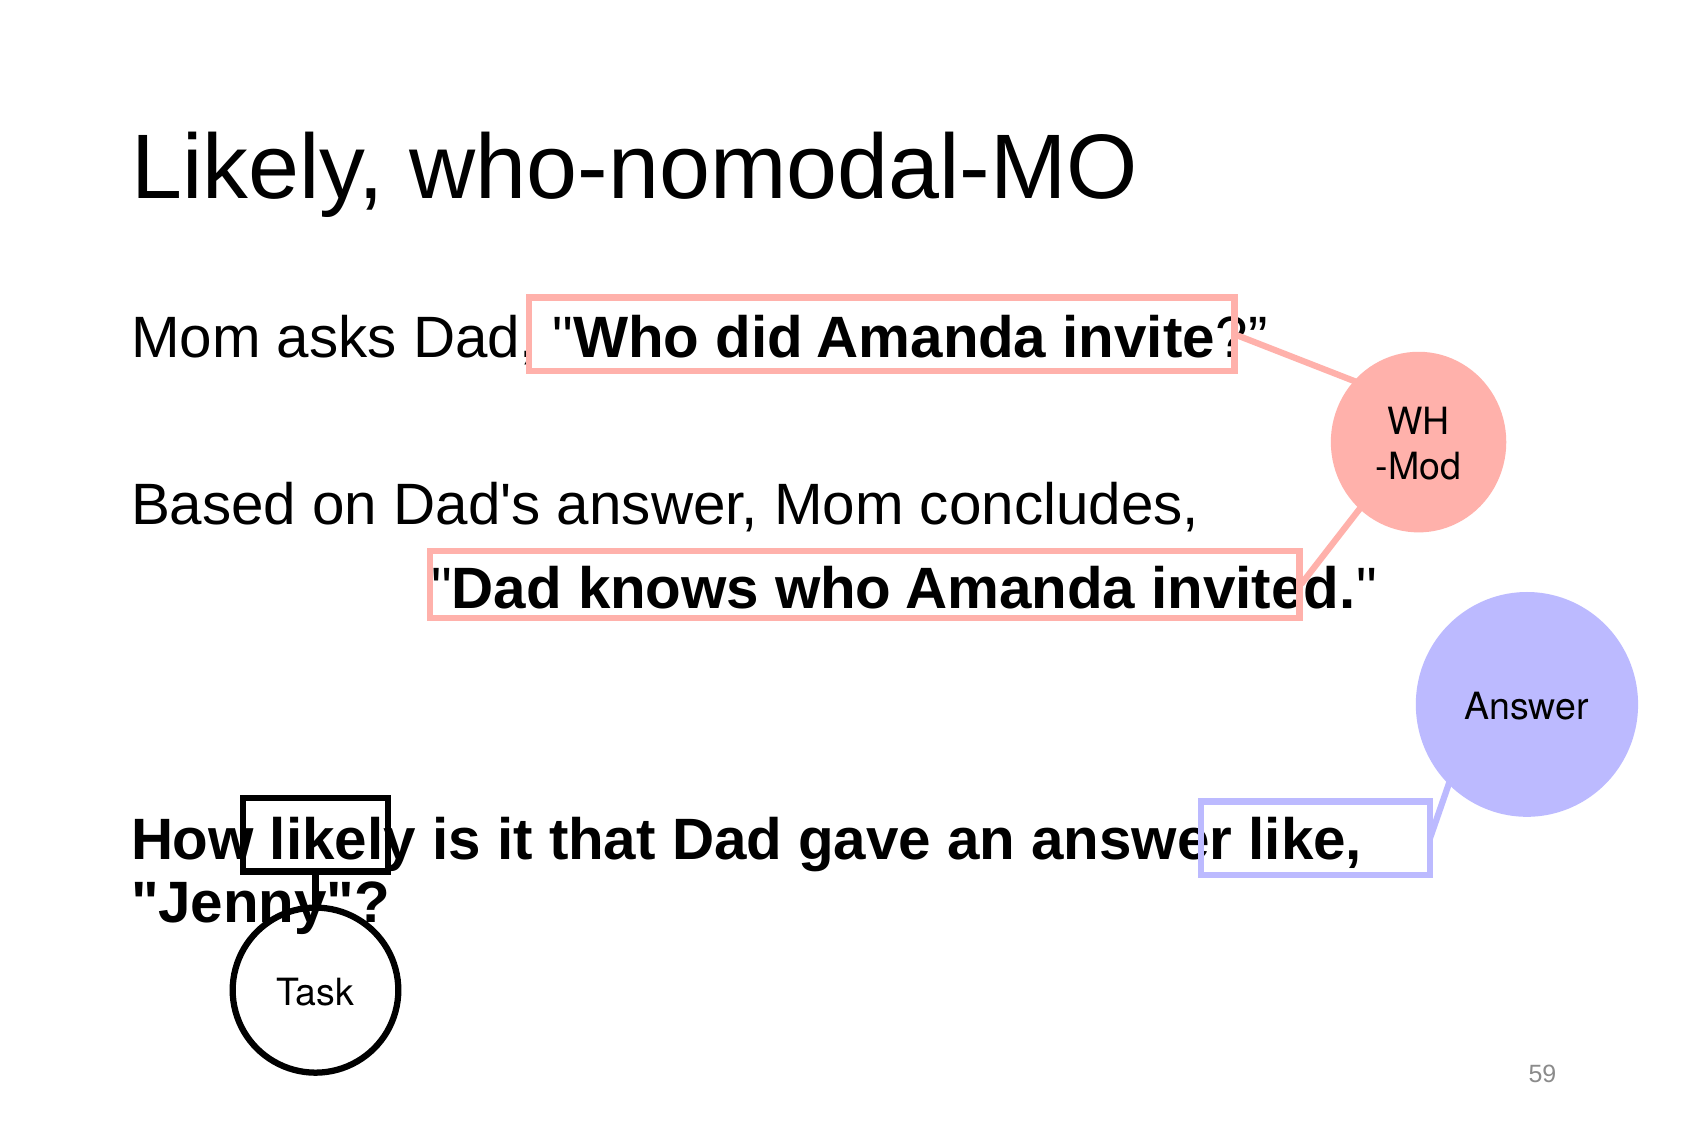

# Likely, who-nomodal-MO

WH
-Mod
Mom asks Dad, "Who did Amanda invite?”

Based on Dad's answer, Mom concludes,
		"Dad knows who Amanda invited."

How likely is it that Dad gave an answer like, "Jenny"?
Answer

Task
59